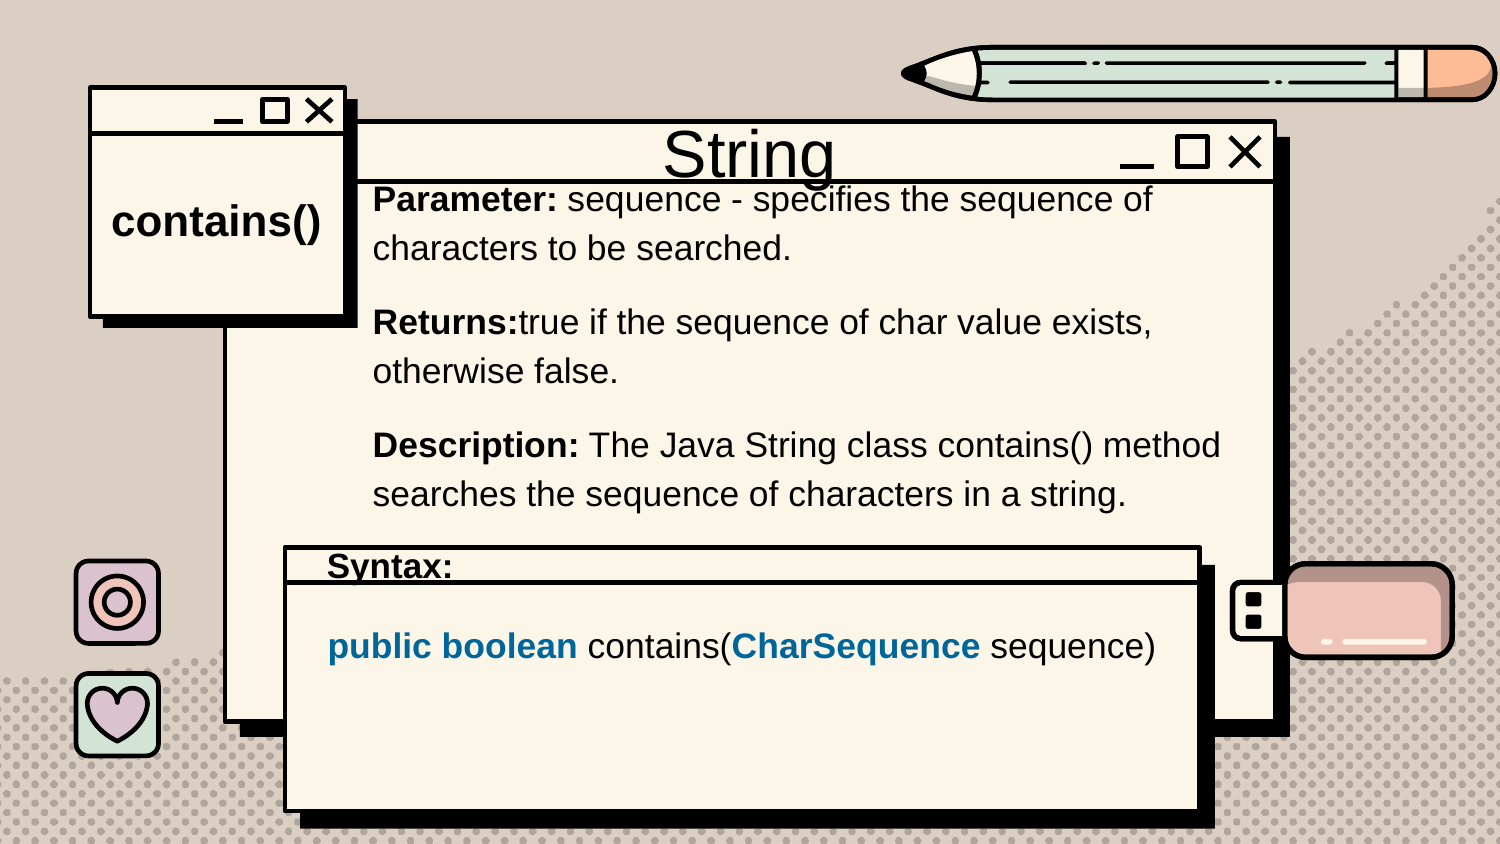

# String
contains()
Parameter: sequence - specifies the sequence of characters to be searched.
Returns:true if the sequence of char value exists, otherwise false.
Description: The Java String class contains() method searches the sequence of characters in a string.

Syntax:

public boolean contains(CharSequence sequence)